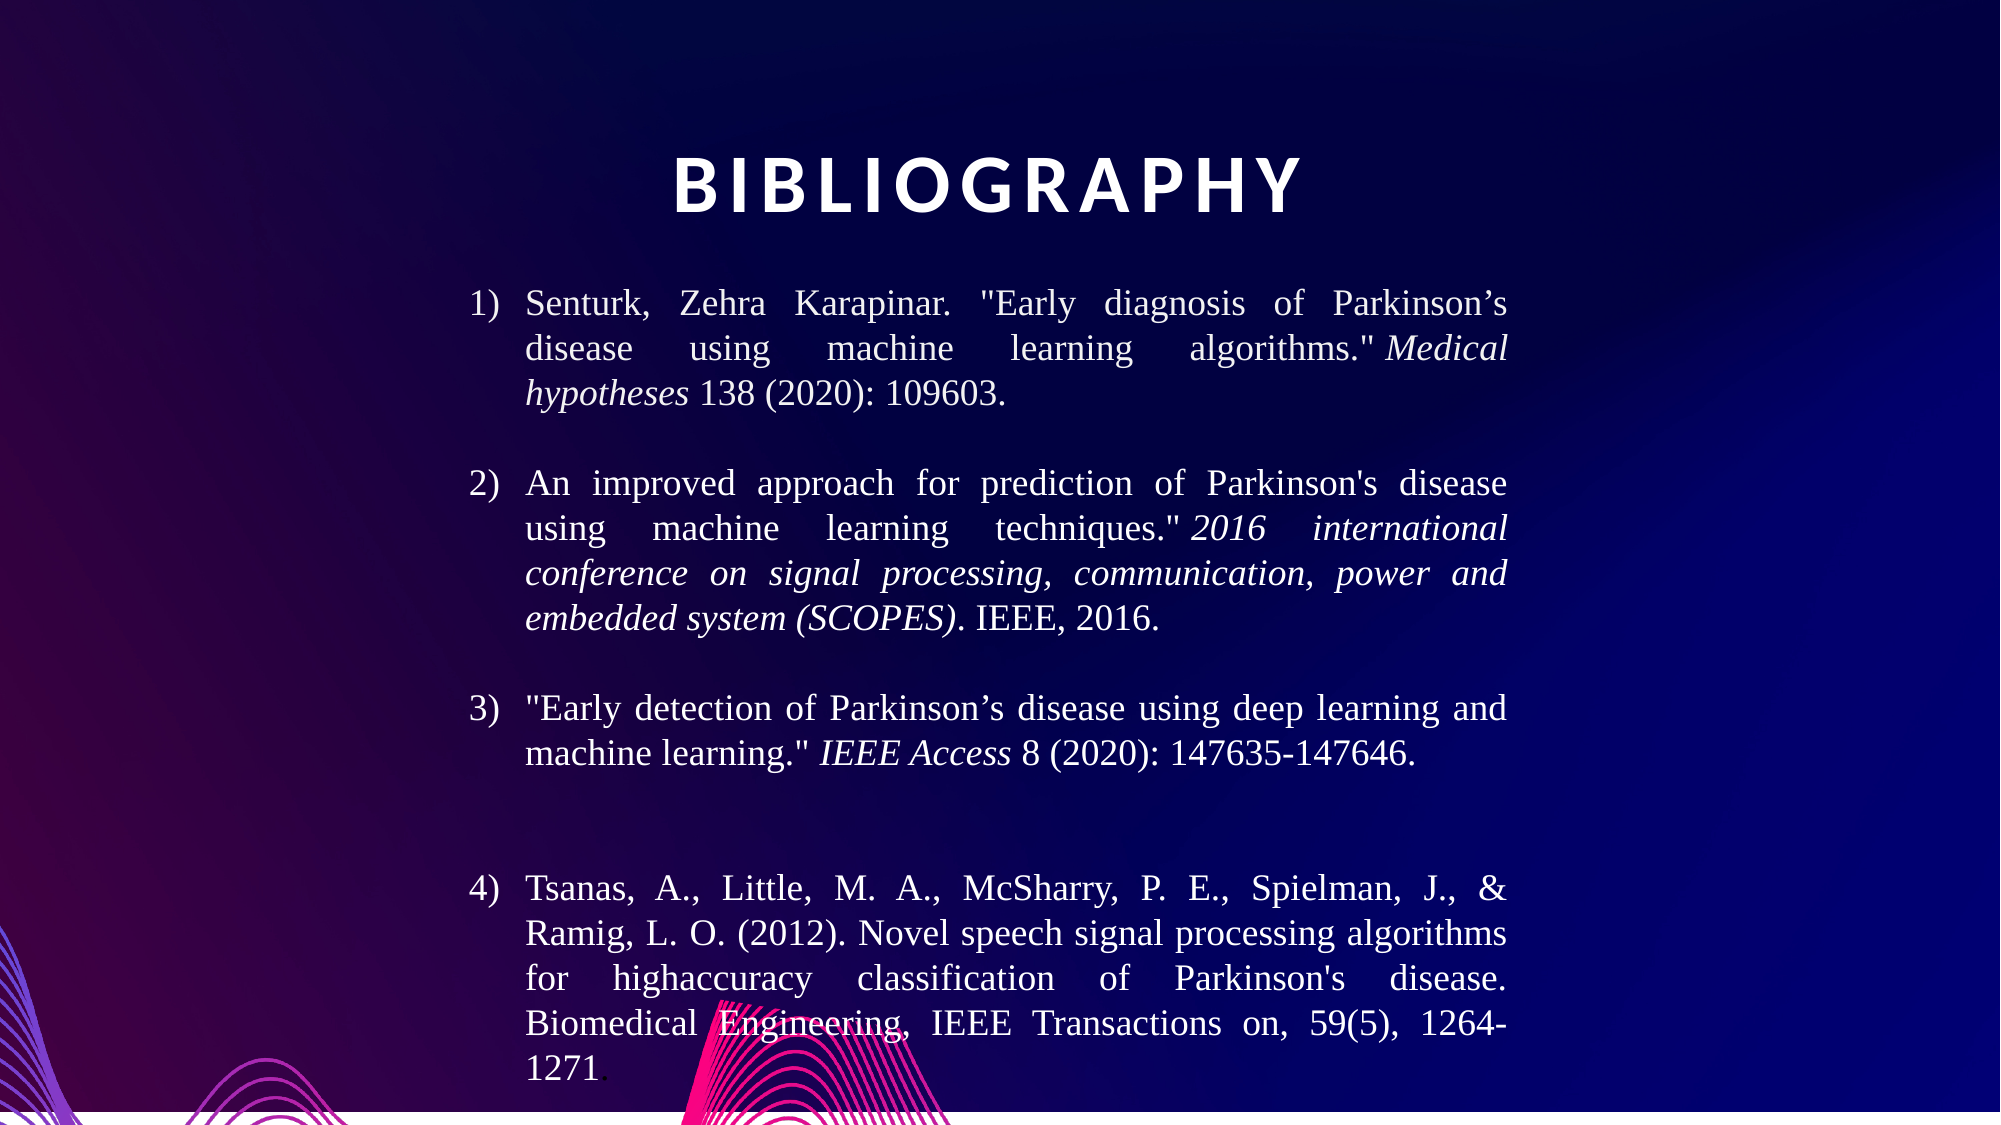

# BIBLIOGRAPHY
Senturk, Zehra Karapinar. "Early diagnosis of Parkinson’s disease using machine learning algorithms." Medical hypotheses 138 (2020): 109603.

An improved approach for prediction of Parkinson's disease using machine learning techniques." 2016 international conference on signal processing, communication, power and embedded system (SCOPES). IEEE, 2016.

"Early detection of Parkinson’s disease using deep learning and machine learning." IEEE Access 8 (2020): 147635-147646.

Tsanas, A., Little, M. A., McSharry, P. E., Spielman, J., & Ramig, L. O. (2012). Novel speech signal processing algorithms for highaccuracy classification of Parkinson's disease. Biomedical Engineering, IEEE Transactions on, 59(5), 1264-1271.